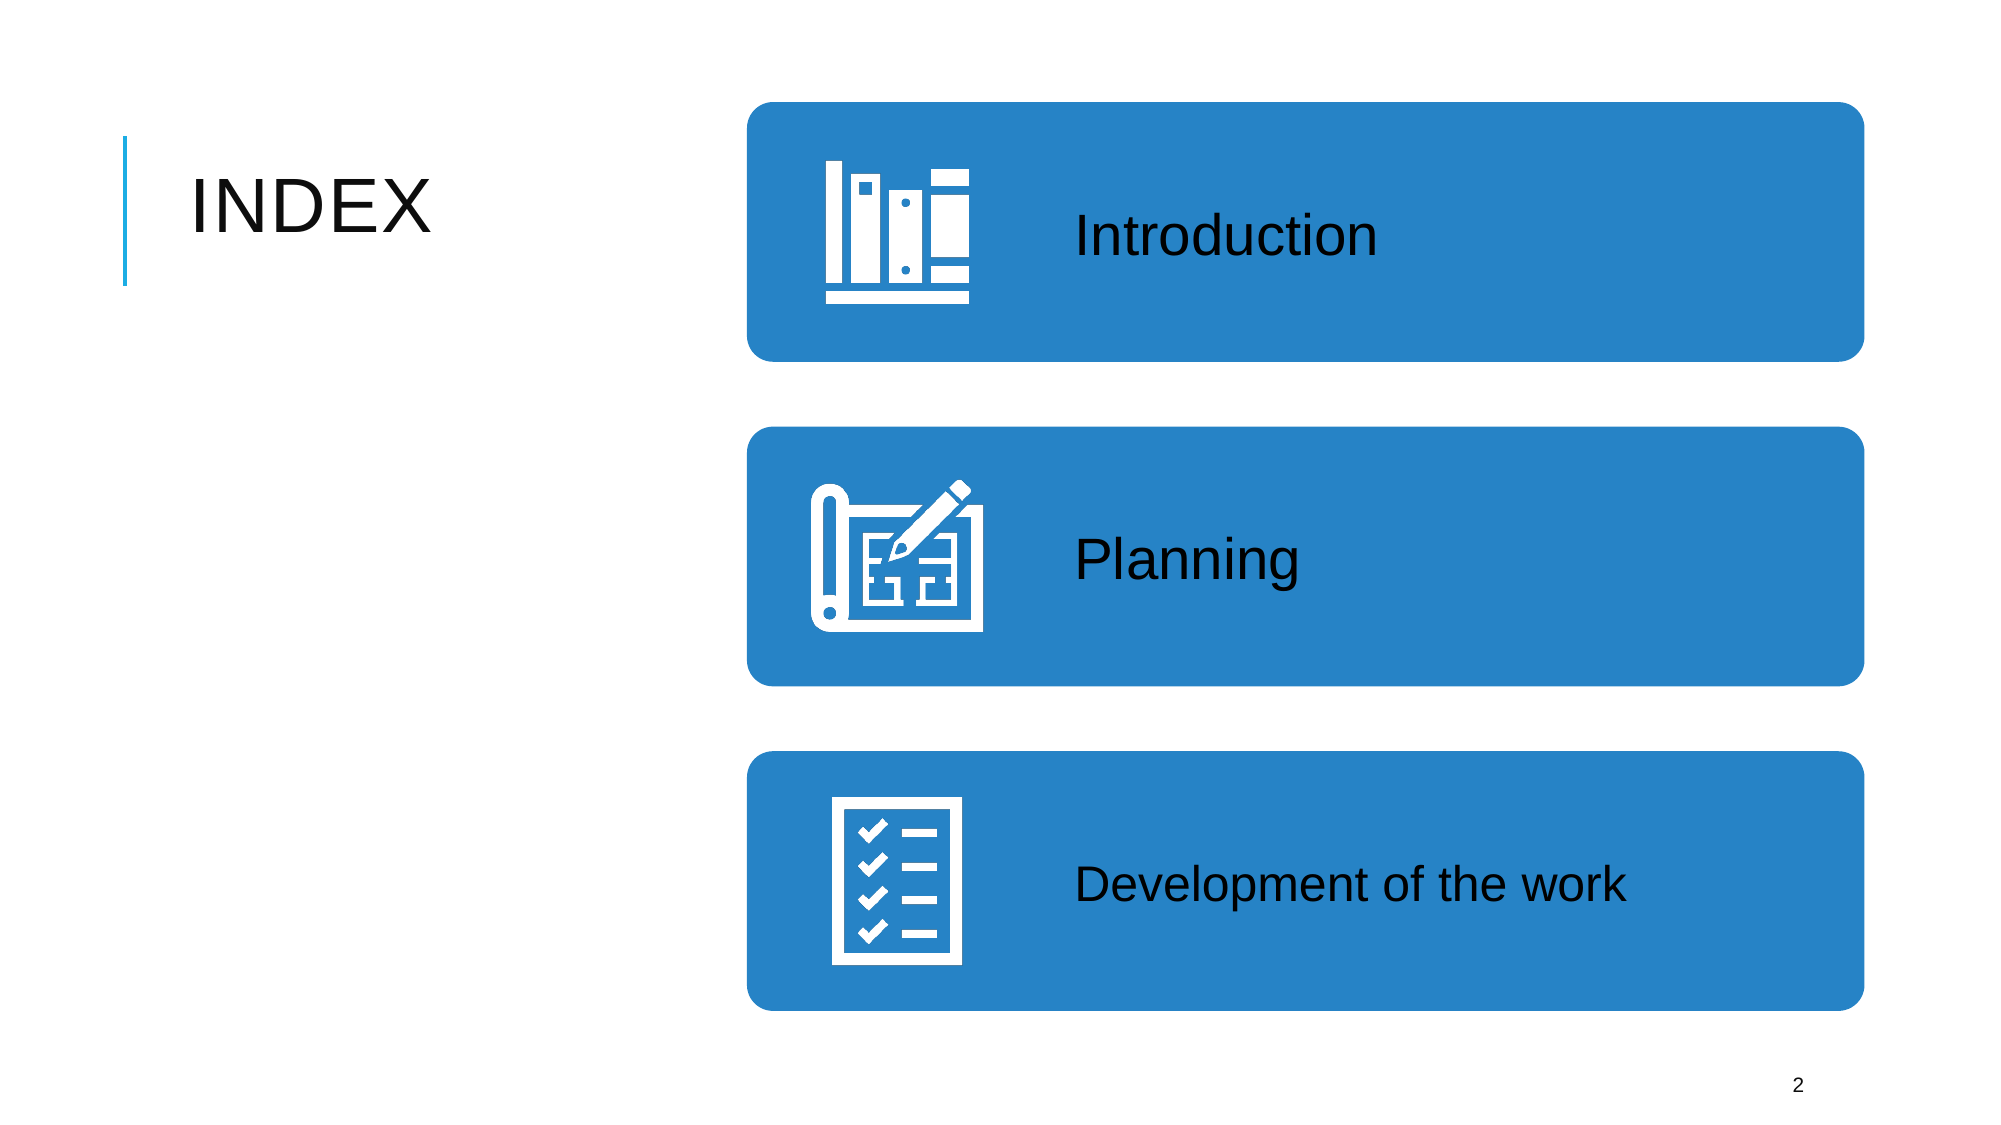

Introduction
Planning
Development of the work
# INDEX
2